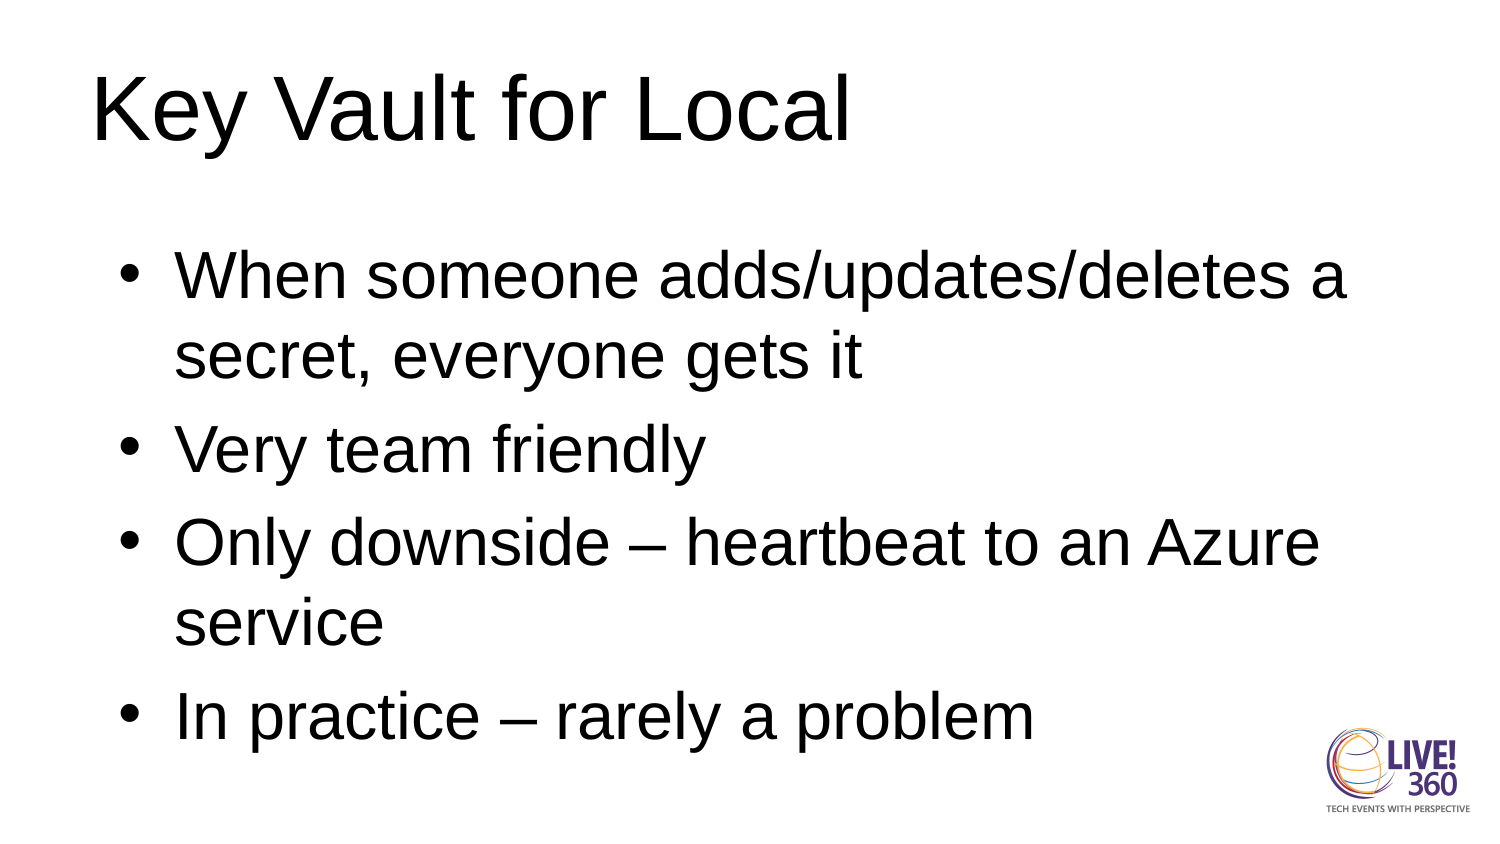

# Key Vault for Local
When someone adds/updates/deletes a secret, everyone gets it
Very team friendly
Only downside – heartbeat to an Azure service
In practice – rarely a problem